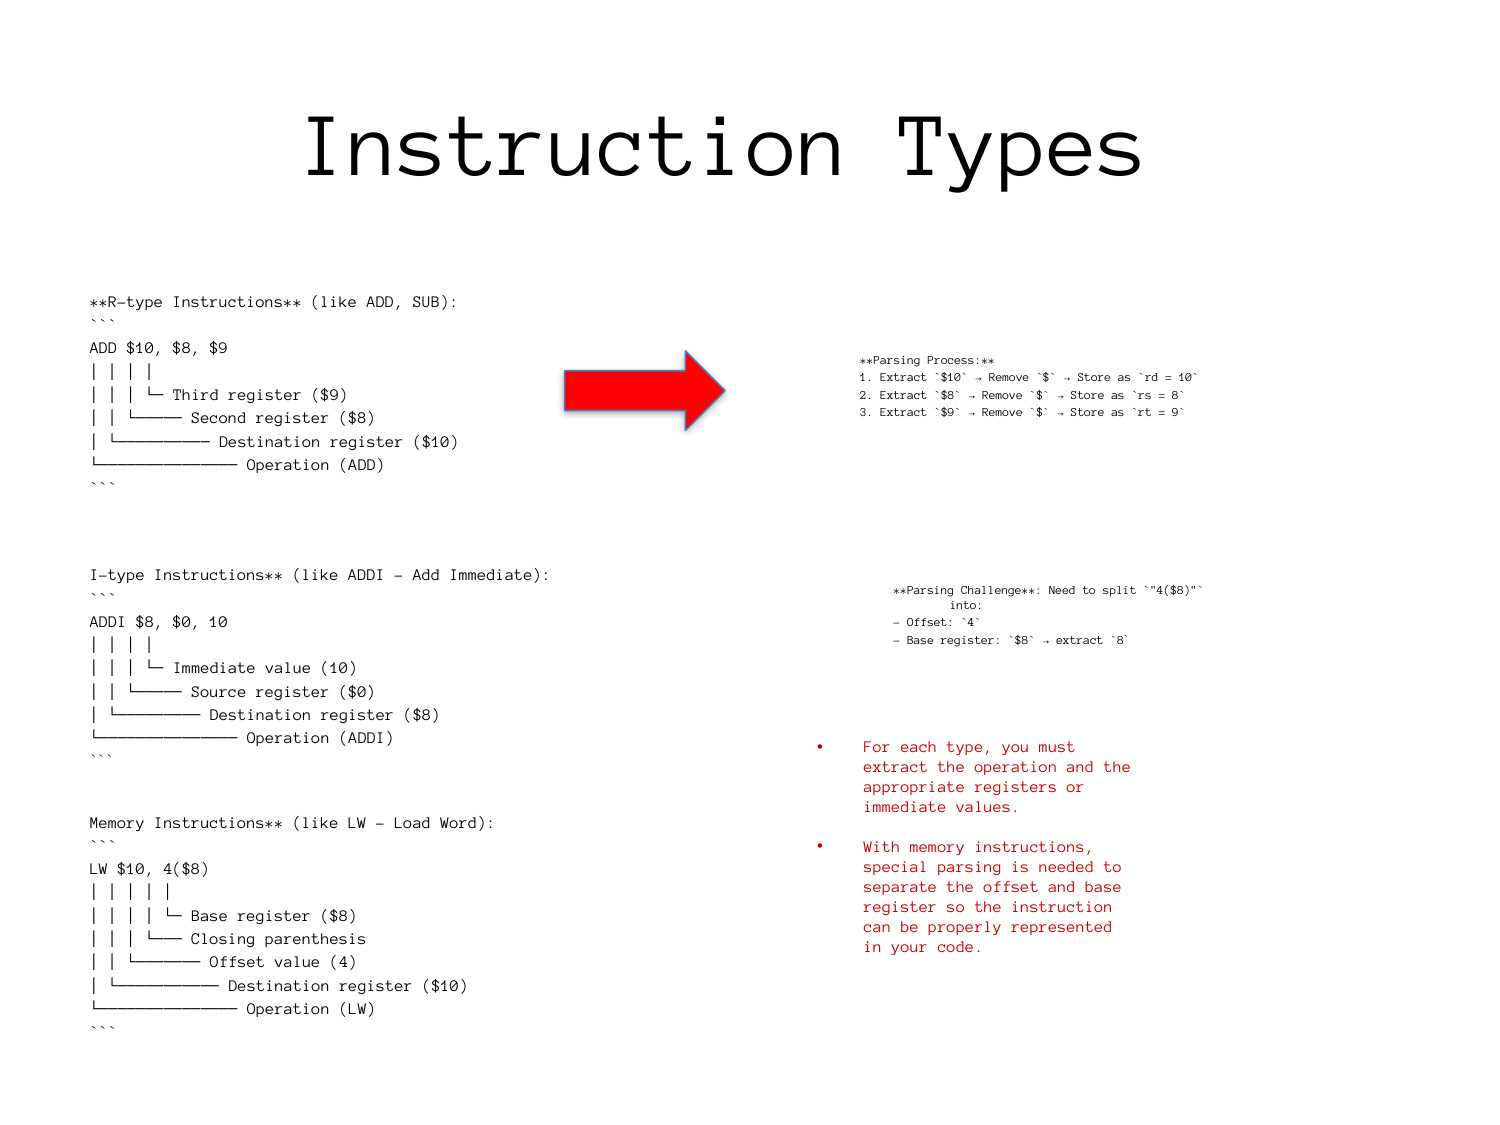

# Instruction Types

**R-type Instructions** (like ADD, SUB):
```
ADD $10, $8, $9
│ │ │ │
│ │ │ └─ Third register ($9)
│ │ └───── Second register ($8)
│ └────────── Destination register ($10)
└─────────────── Operation (ADD)
```

I-type Instructions** (like ADDI - Add Immediate):
```
ADDI $8, $0, 10
│ │ │ │
│ │ │ └─ Immediate value (10)
│ │ └───── Source register ($0)
│ └───────── Destination register ($8)
└─────────────── Operation (ADDI)
```

Memory Instructions** (like LW - Load Word):
```
LW $10, 4($8)
│ │ │ │ │
│ │ │ │ └─ Base register ($8)
│ │ │ └─── Closing parenthesis
│ │ └─────── Offset value (4)
│ └─────────── Destination register ($10)
└─────────────── Operation (LW)
```

**Parsing Process:**
1. Extract `$10` → Remove `$` → Store as `rd = 10`
2. Extract `$8` → Remove `$` → Store as `rs = 8`
3. Extract `$9` → Remove `$` → Store as `rt = 9`

**Parsing Challenge**: Need to split `"4($8)"` into:
- Offset: `4`
- Base register: `$8` → extract `8`
For each type, you must extract the operation and the appropriate registers or immediate values.

With memory instructions, special parsing is needed to separate the offset and base register so the instruction can be properly represented in your code.